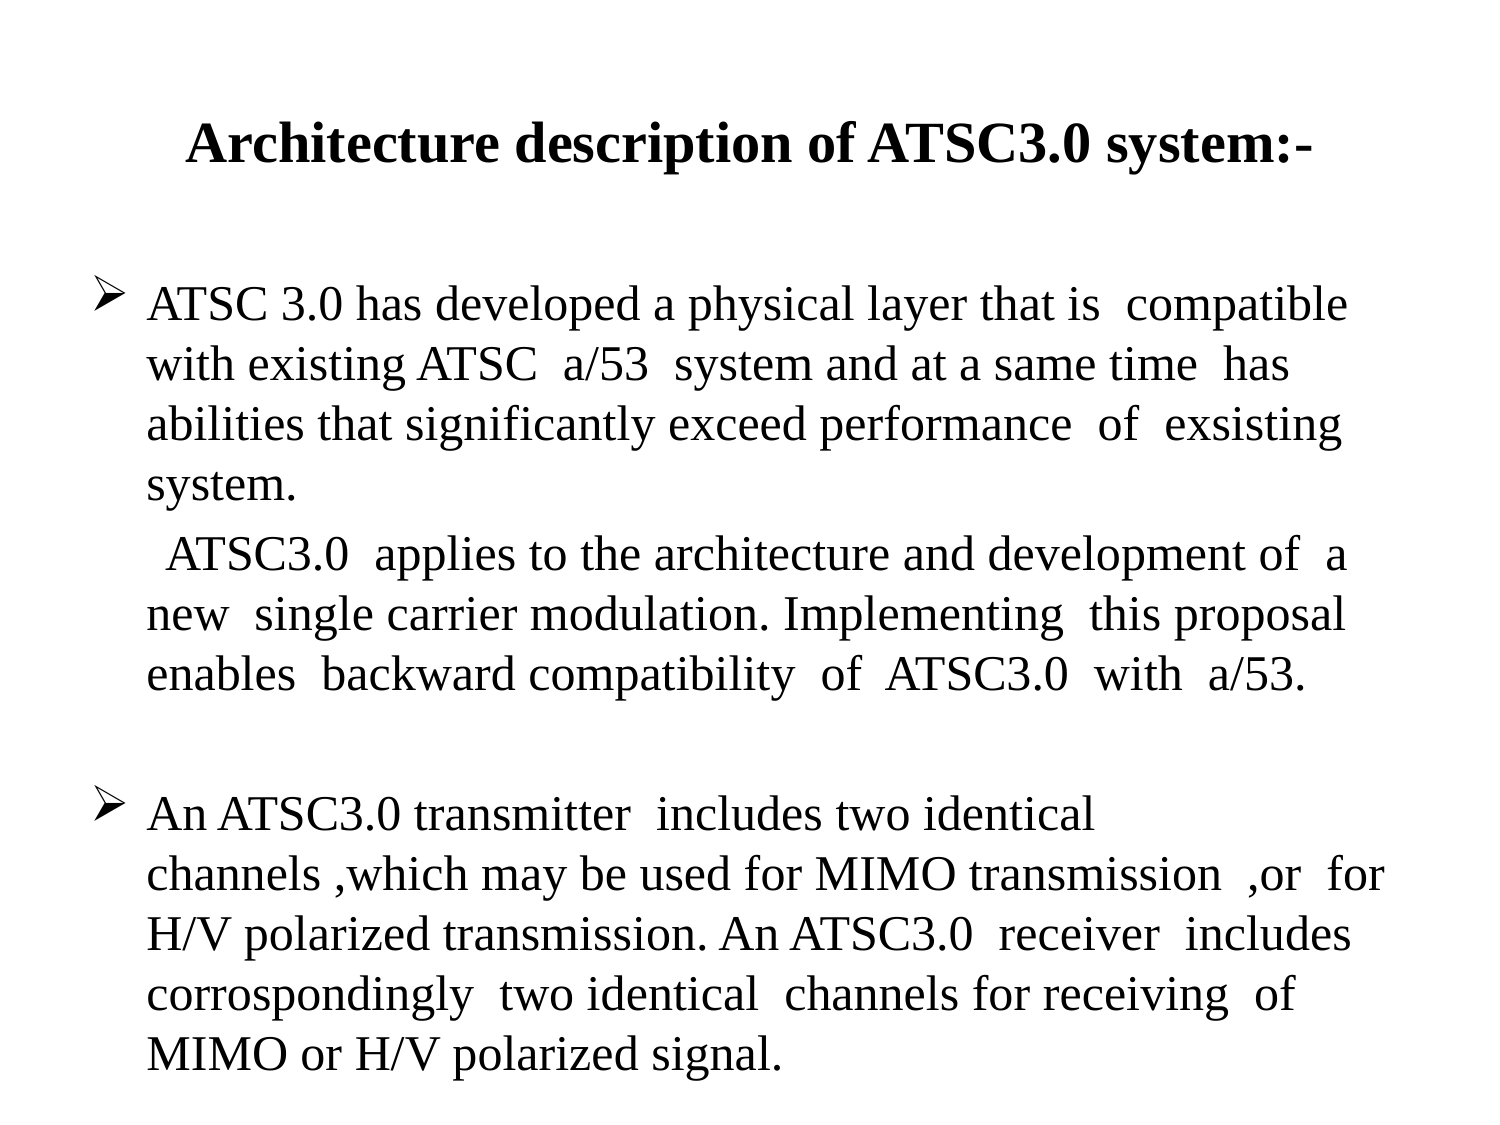

# Architecture description of ATSC3.0 system:-
ATSC 3.0 has developed a physical layer that is  compatible with existing ATSC  a/53  system and at a same time  has abilities that significantly exceed performance  of  exsisting  system.
      ATSC3.0  applies to the architecture and development of  a  new  single carrier modulation. Implementing  this proposal enables  backward compatibility  of  ATSC3.0  with  a/53.

An ATSC3.0 transmitter  includes two identical  channels ,which may be used for MIMO transmission  ,or  for  H/V polarized transmission. An ATSC3.0  receiver  includes corrospondingly  two identical  channels for receiving  of MIMO or H/V polarized signal.